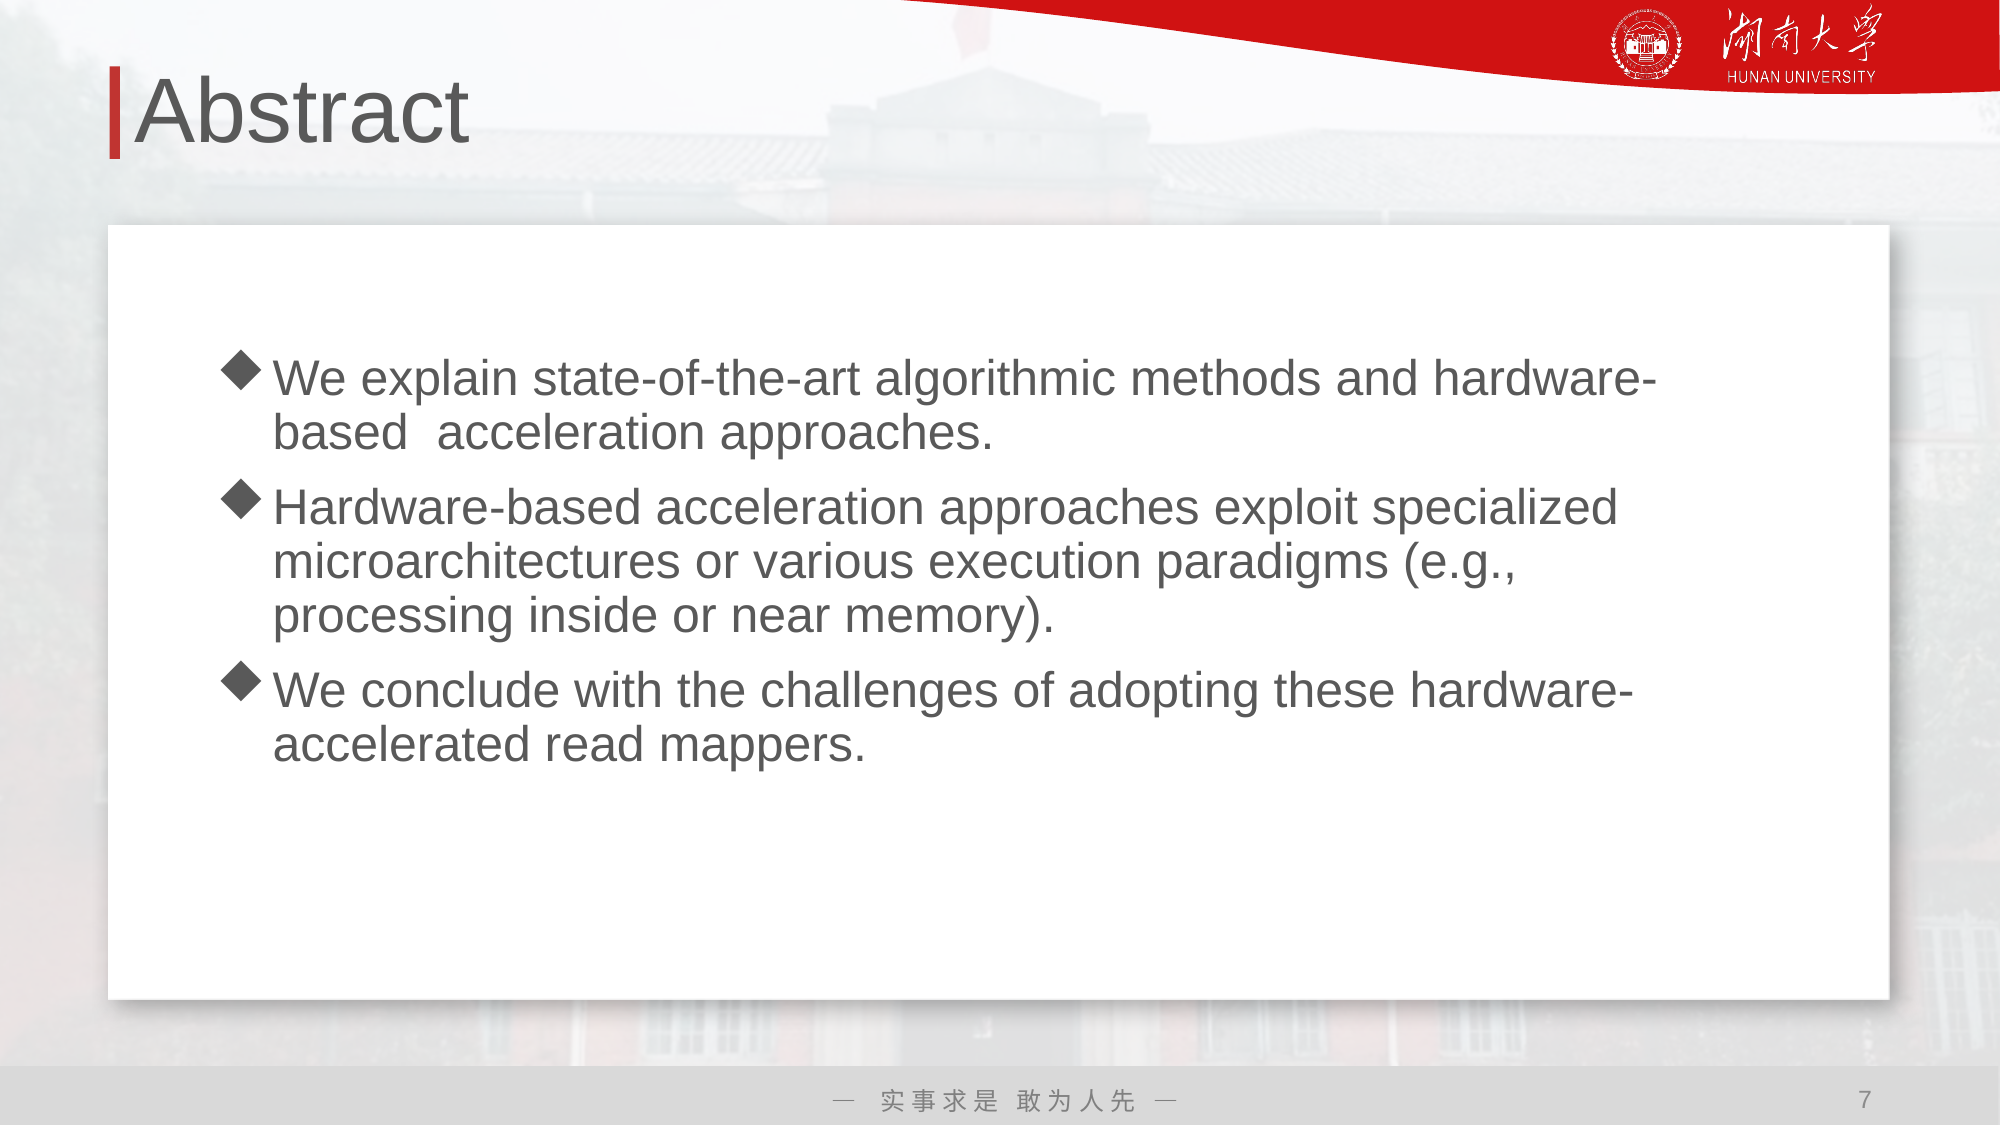

# Abstract
We explain state-of-the-art algorithmic methods and hardware-based  acceleration approaches.
Hardware-based acceleration approaches exploit specialized microarchitectures or various execution paradigms (e.g., processing inside or near memory).
We conclude with the challenges of adopting these hardware-accelerated read mappers.